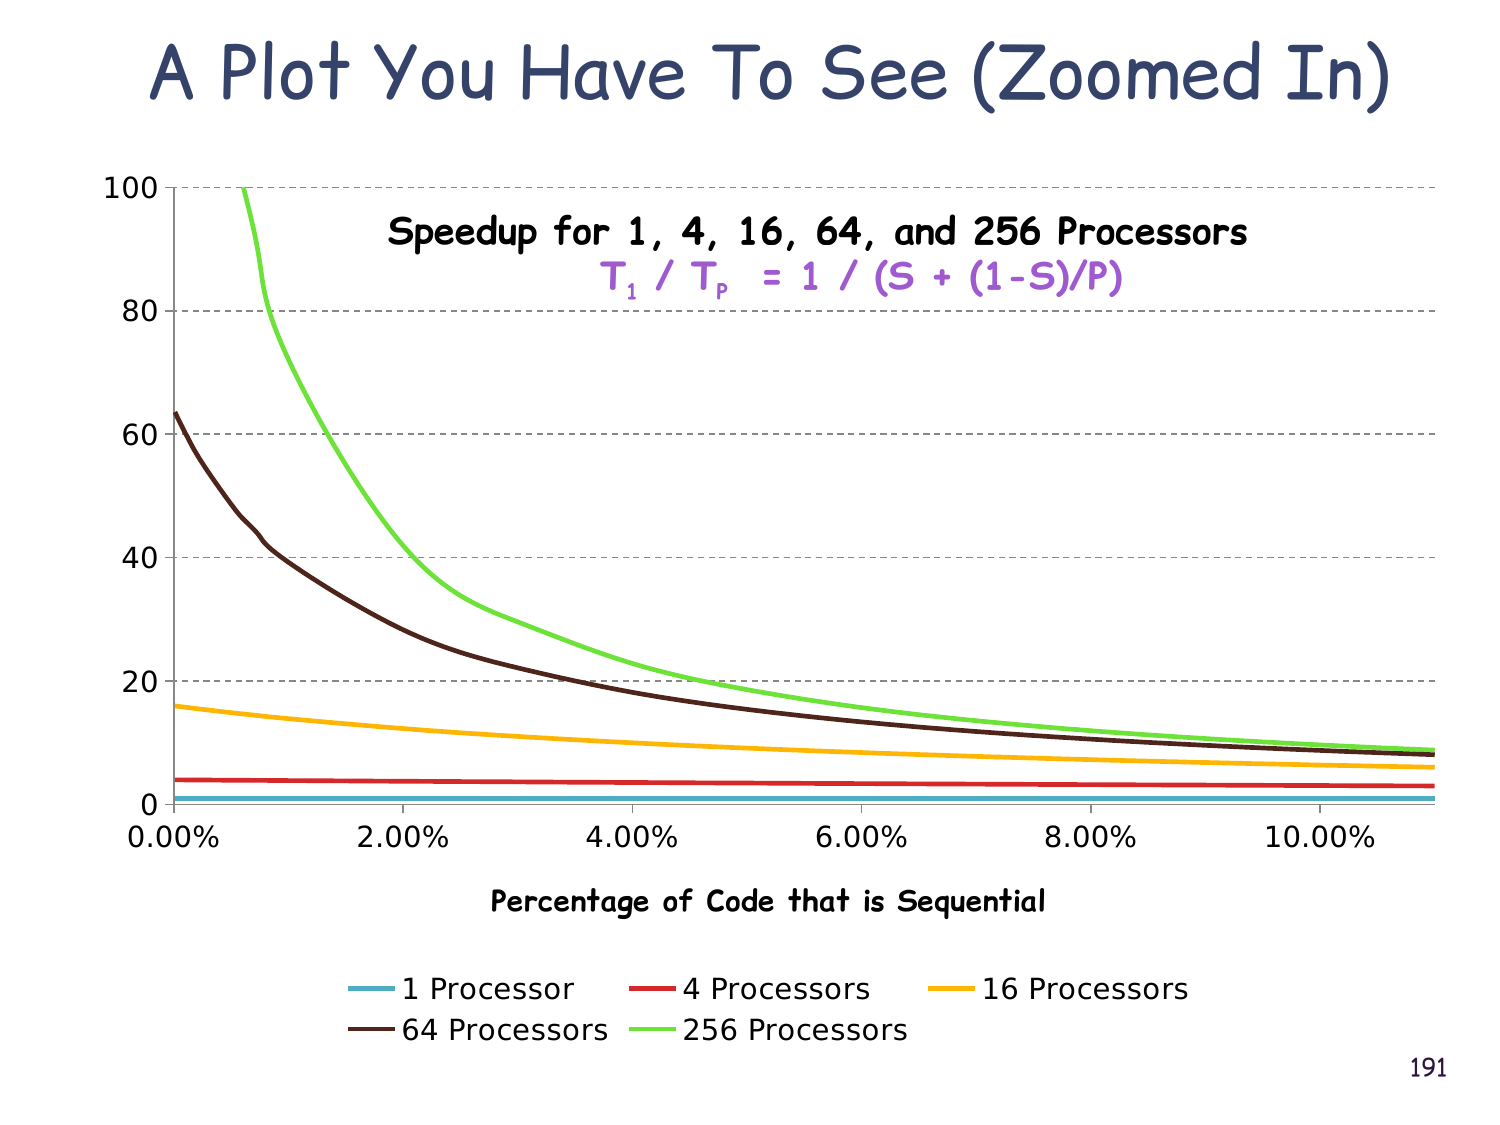

# A Plot You Have To See (Zoomed In)

### Chart

| Category |  |  |  |  |  |
|---|---|---|---|---|---|
Speedup for 1, 4, 16, 64, and 256 Processors
T1 / TP  = 1 / (S + (1-S)/P)
191